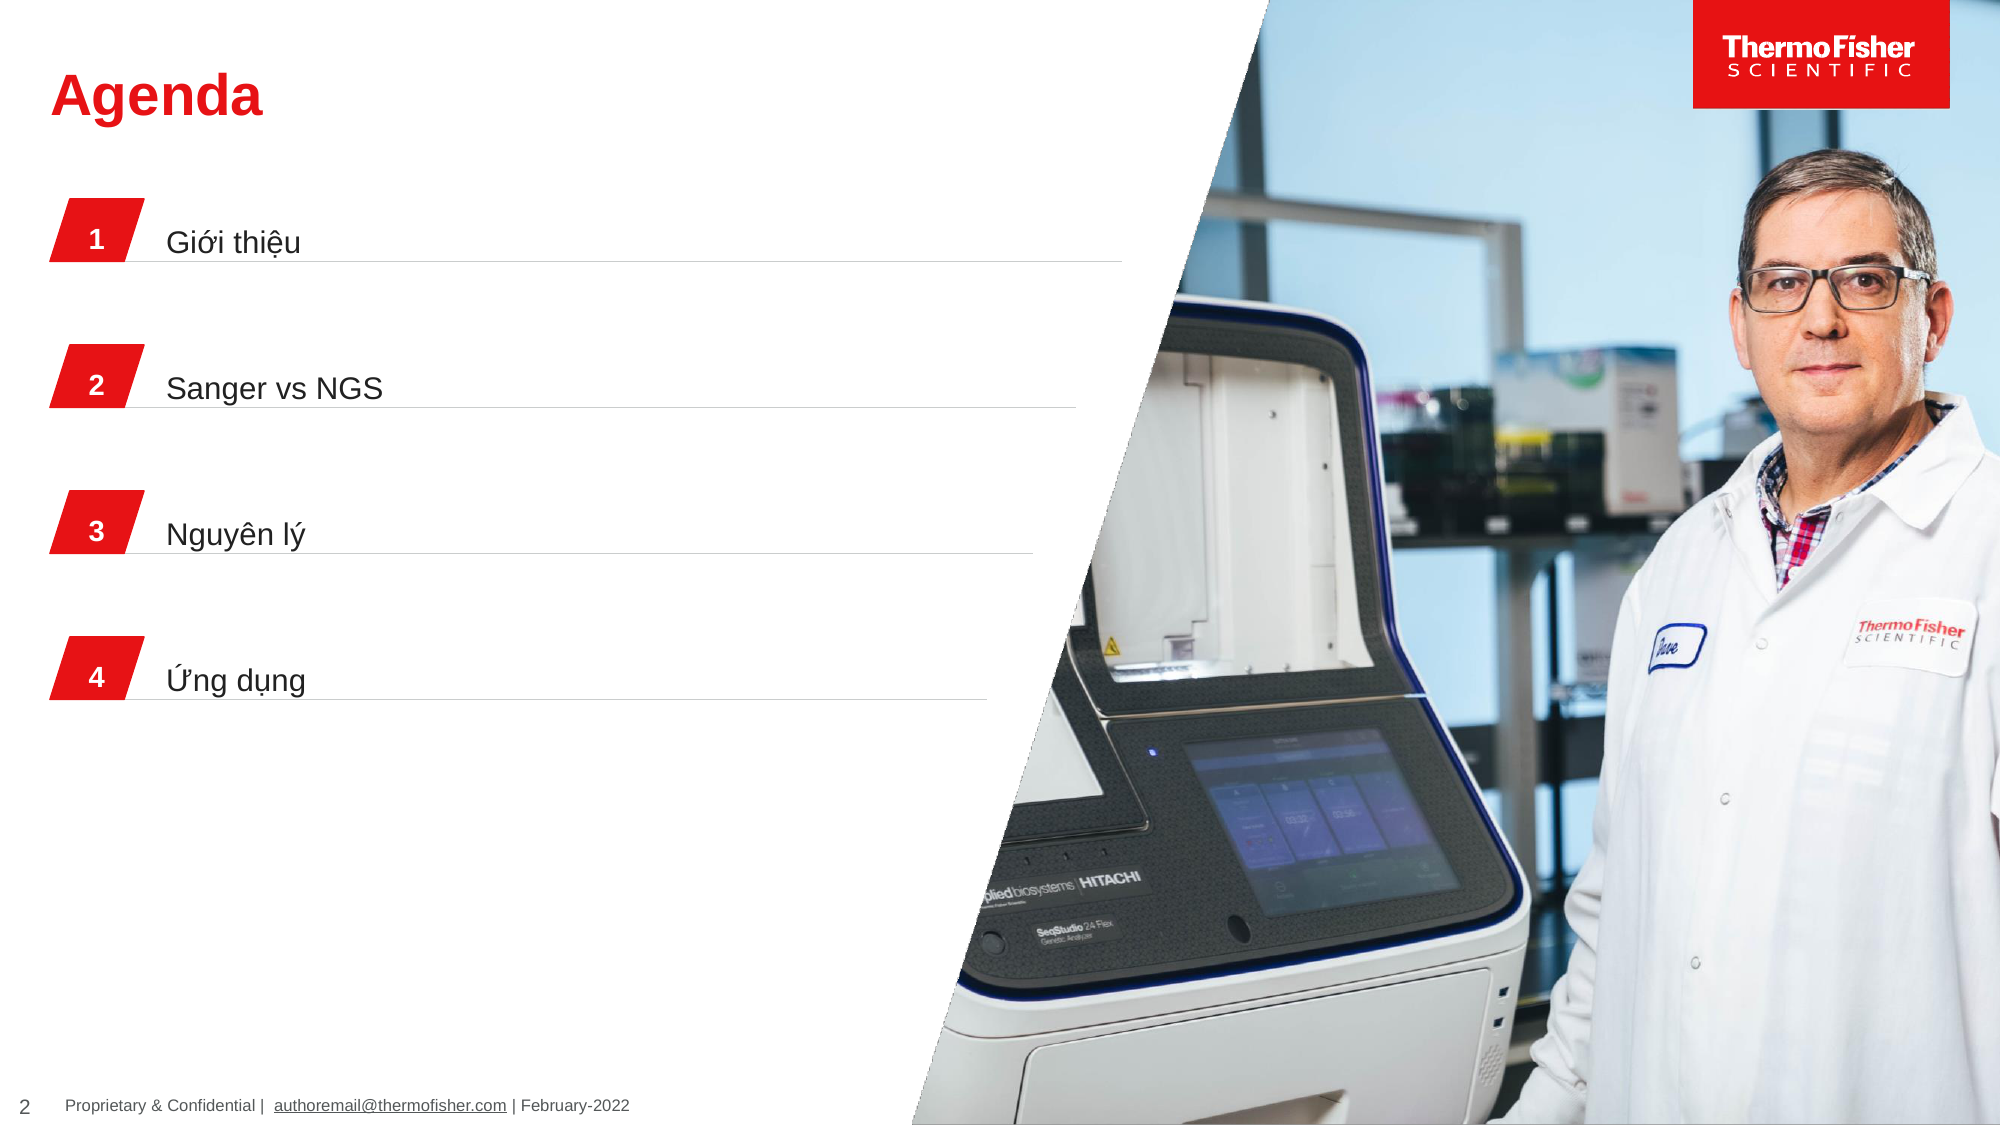

Agenda

1
Giới thiệu

2
Sanger vs NGS

3
Nguyên lý

4
Ứng dụng

5
6
2
Proprietary & Confidential |  authoremail@thermofisher.com | February-2022